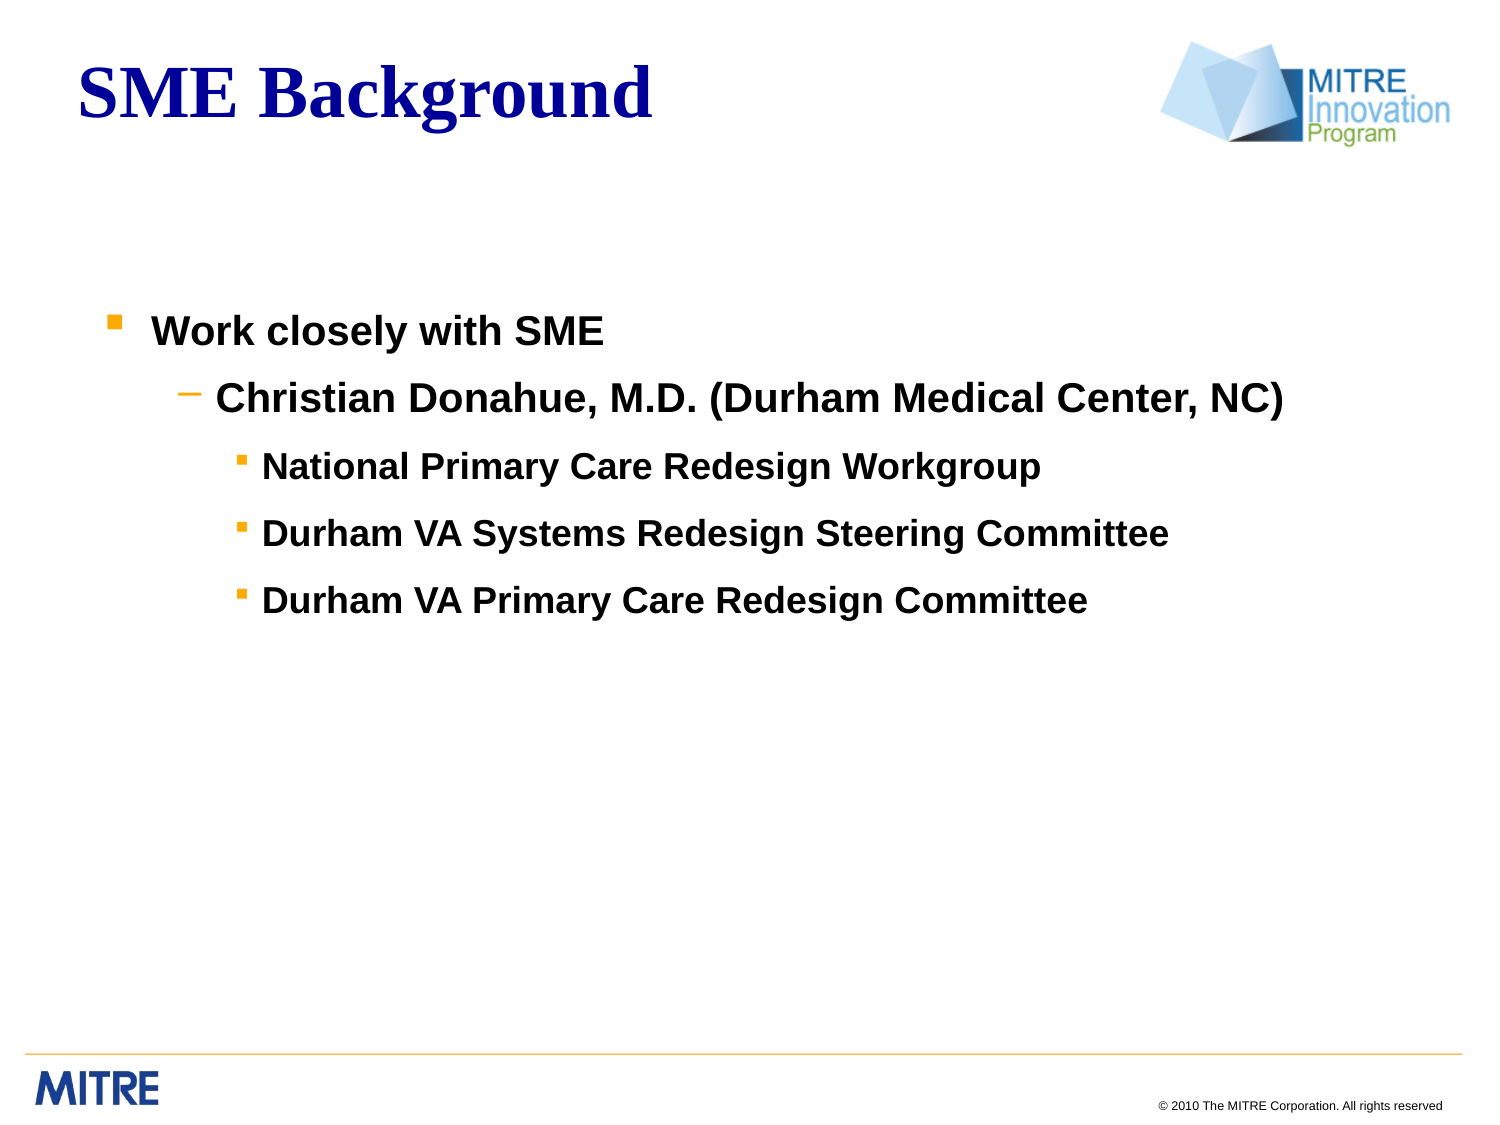

# SME Background
Work closely with SME
Christian Donahue, M.D. (Durham Medical Center, NC)
National Primary Care Redesign Workgroup
Durham VA Systems Redesign Steering Committee
Durham VA Primary Care Redesign Committee